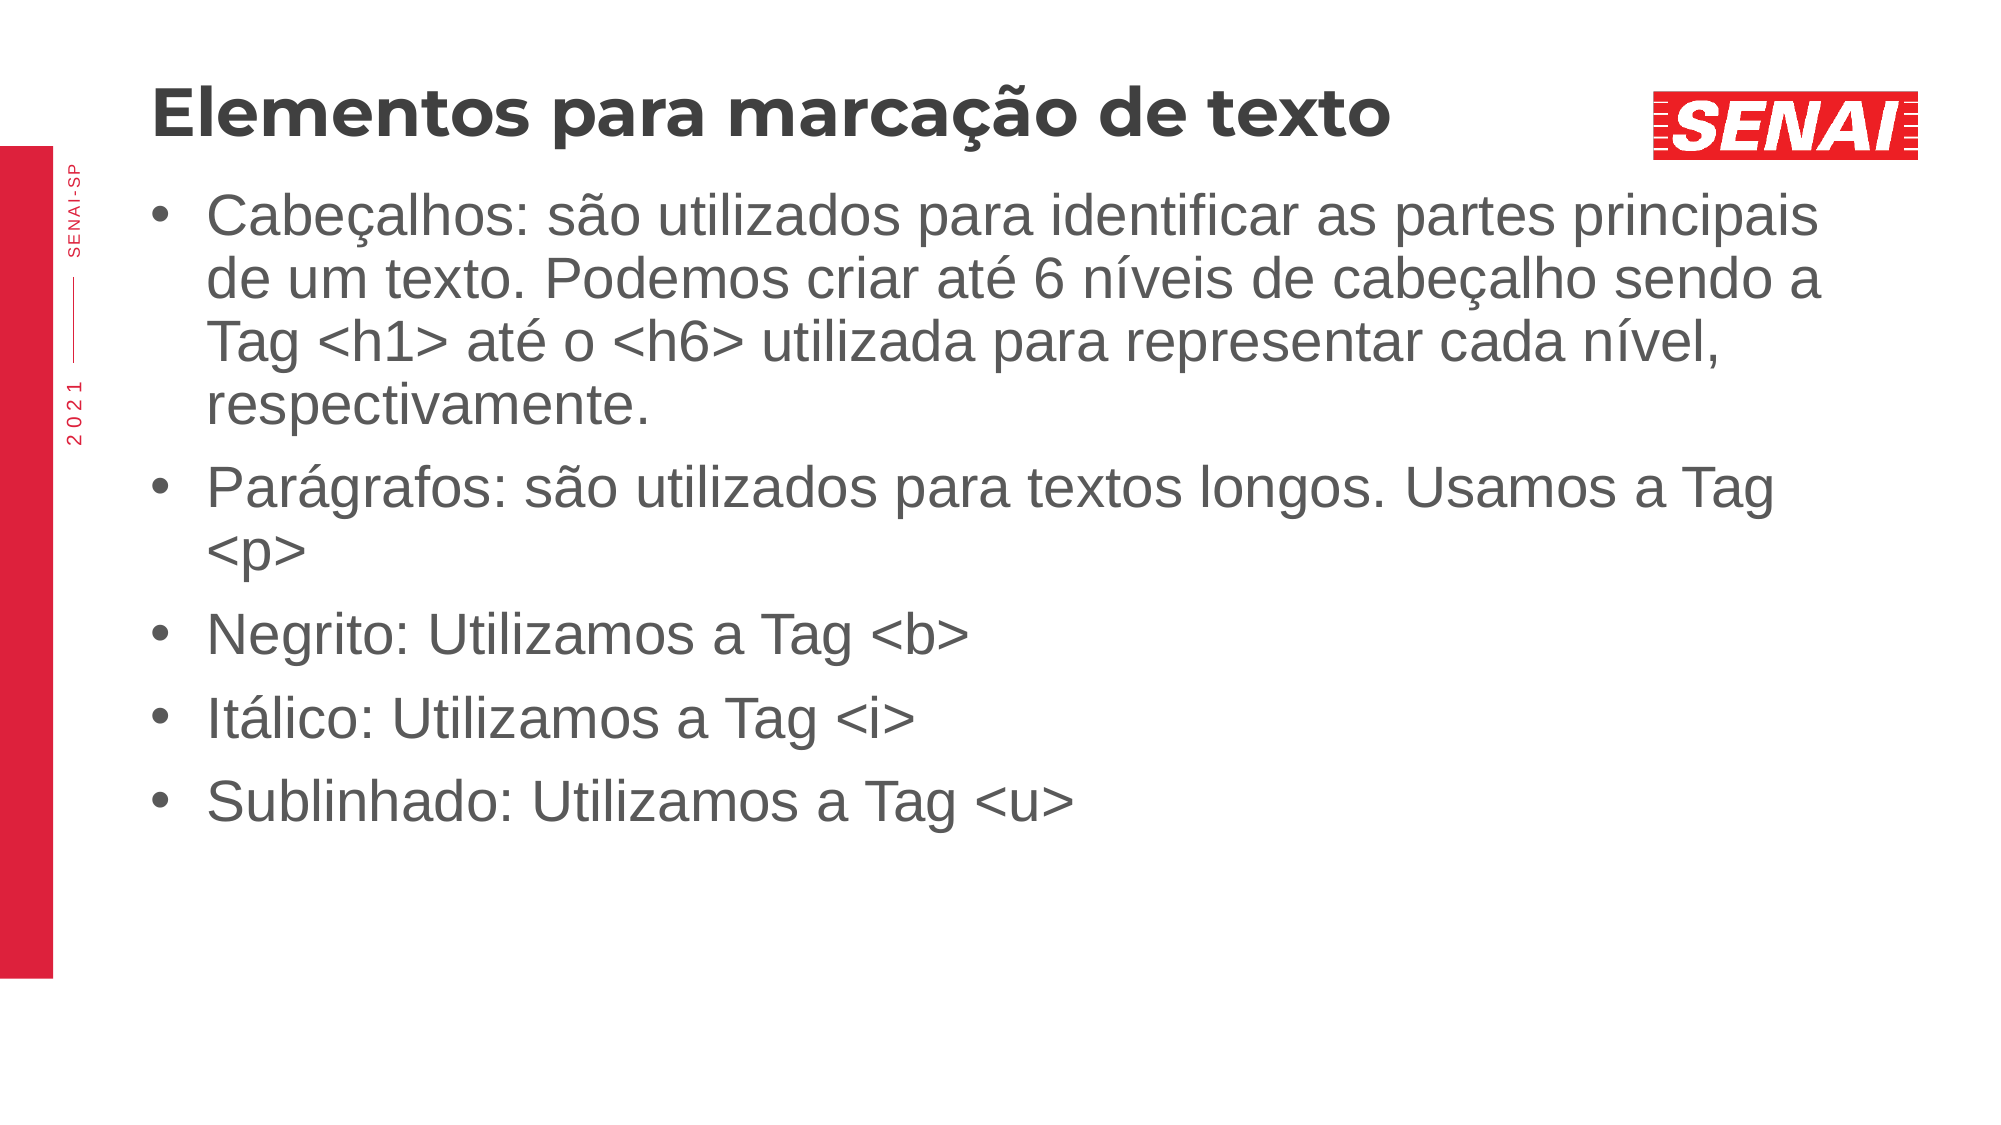

# Elementos para marcação de texto
Cabeçalhos: são utilizados para identificar as partes principais de um texto. Podemos criar até 6 níveis de cabeçalho sendo a Tag <h1> até o <h6> utilizada para representar cada nível, respectivamente.
Parágrafos: são utilizados para textos longos. Usamos a Tag <p>
Negrito: Utilizamos a Tag <b>
Itálico: Utilizamos a Tag <i>
Sublinhado: Utilizamos a Tag <u>